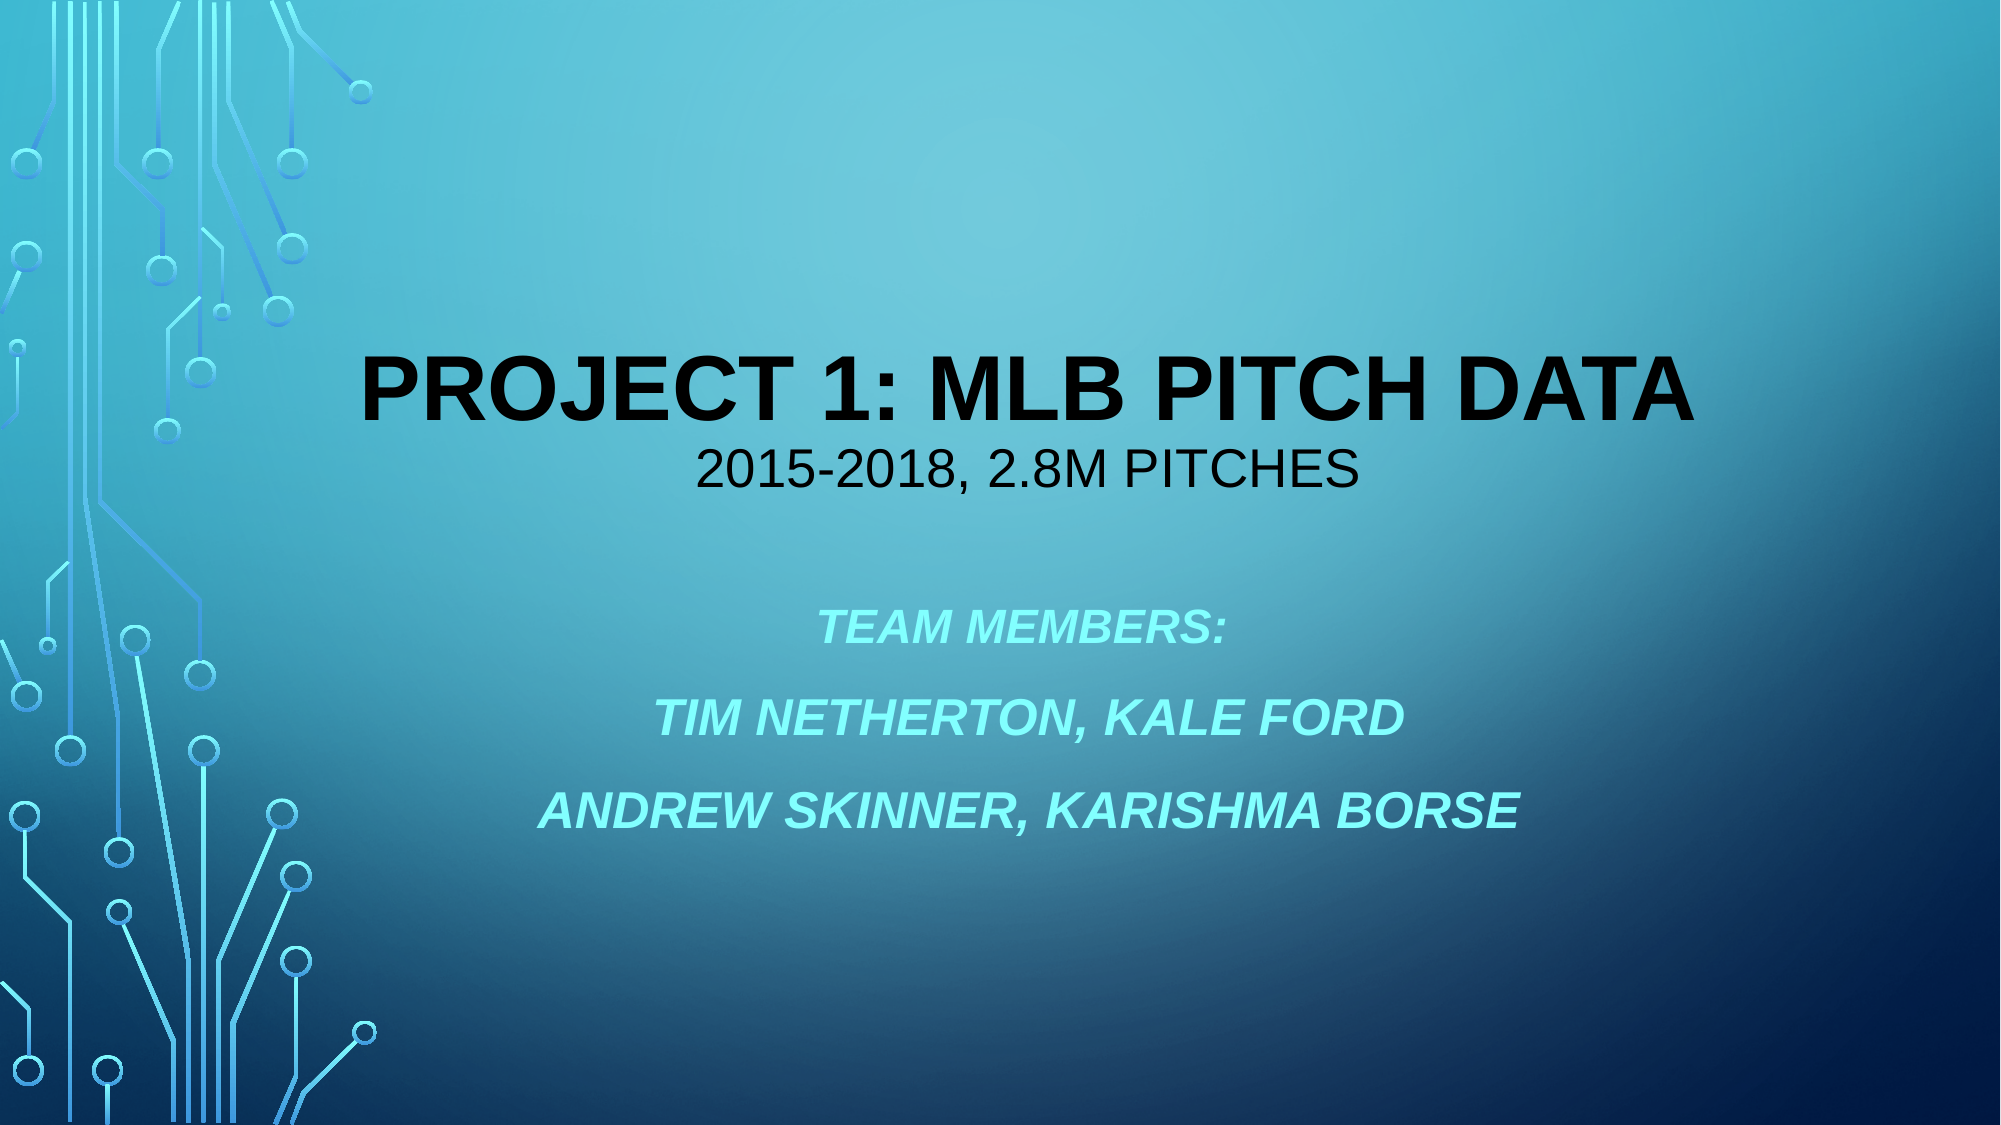

# Project 1: MLB Pitch data 2015-2018, 2.8M pitches
Team Members:
Tim Netherton, Kale Ford
Andrew Skinner, Karishma Borse